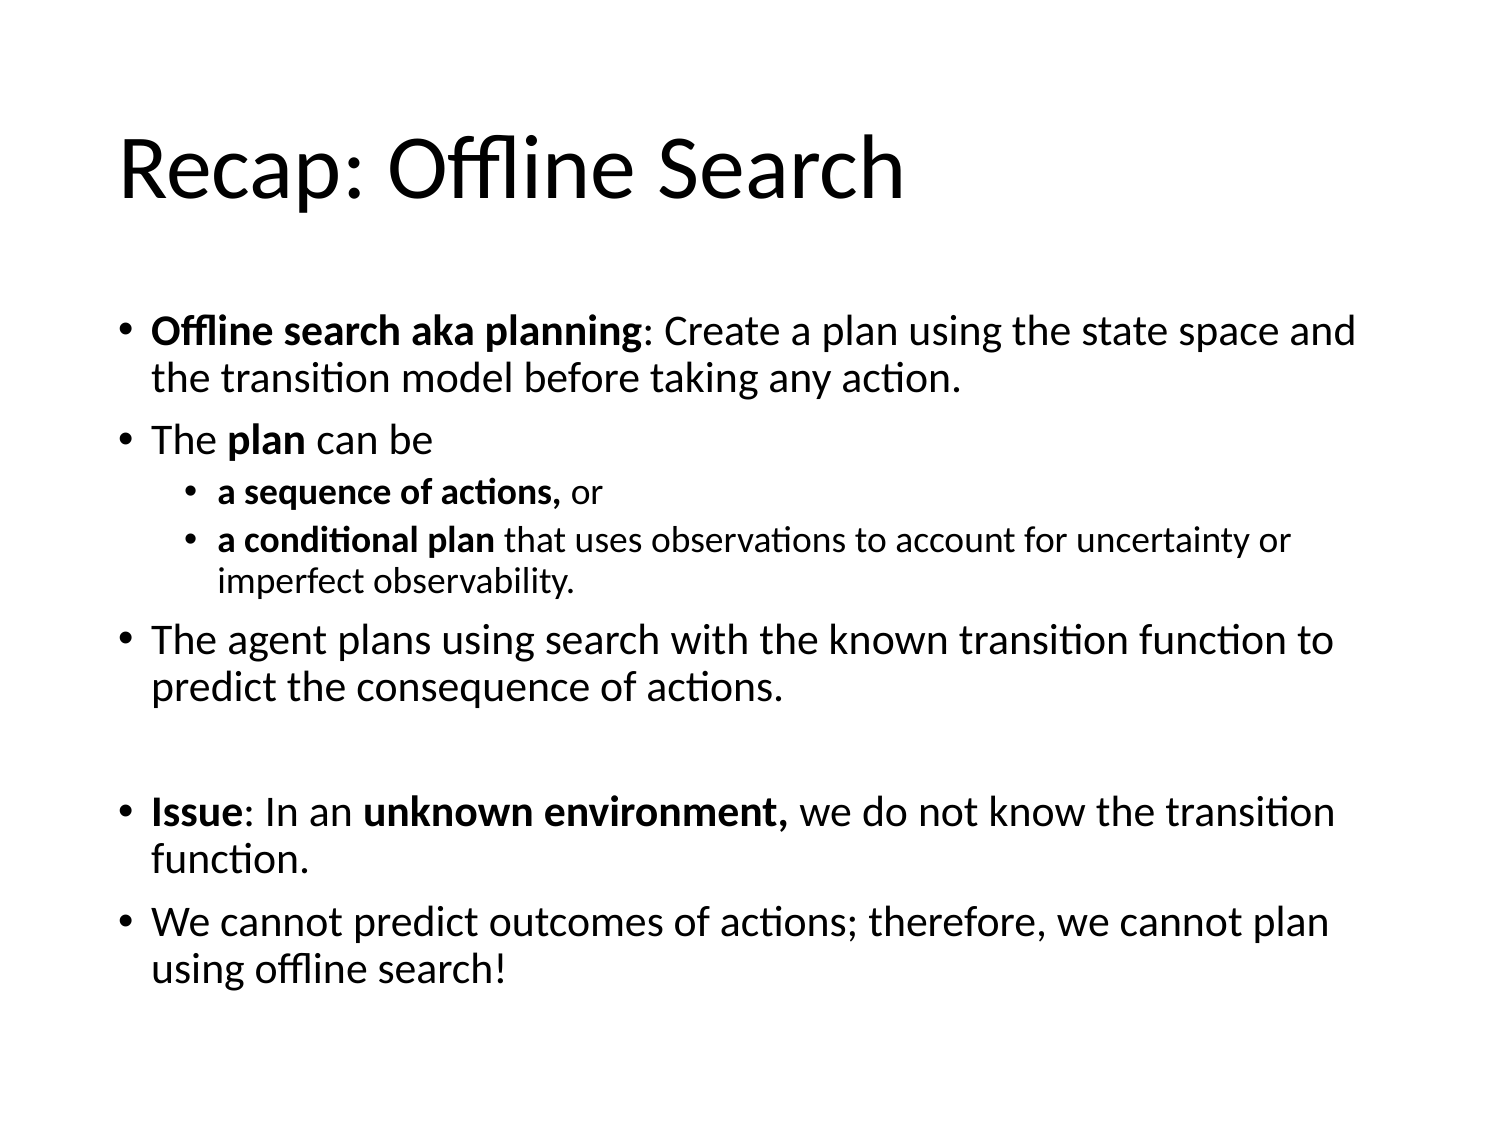

# Recap: Offline Search
Offline search aka planning: Create a plan using the state space and the transition model before taking any action.
The plan can be
a sequence of actions, or
a conditional plan that uses observations to account for uncertainty or imperfect observability.
The agent plans using search with the known transition function to predict the consequence of actions.

Issue: In an unknown environment, we do not know the transition function.
We cannot predict outcomes of actions; therefore, we cannot plan using offline search!